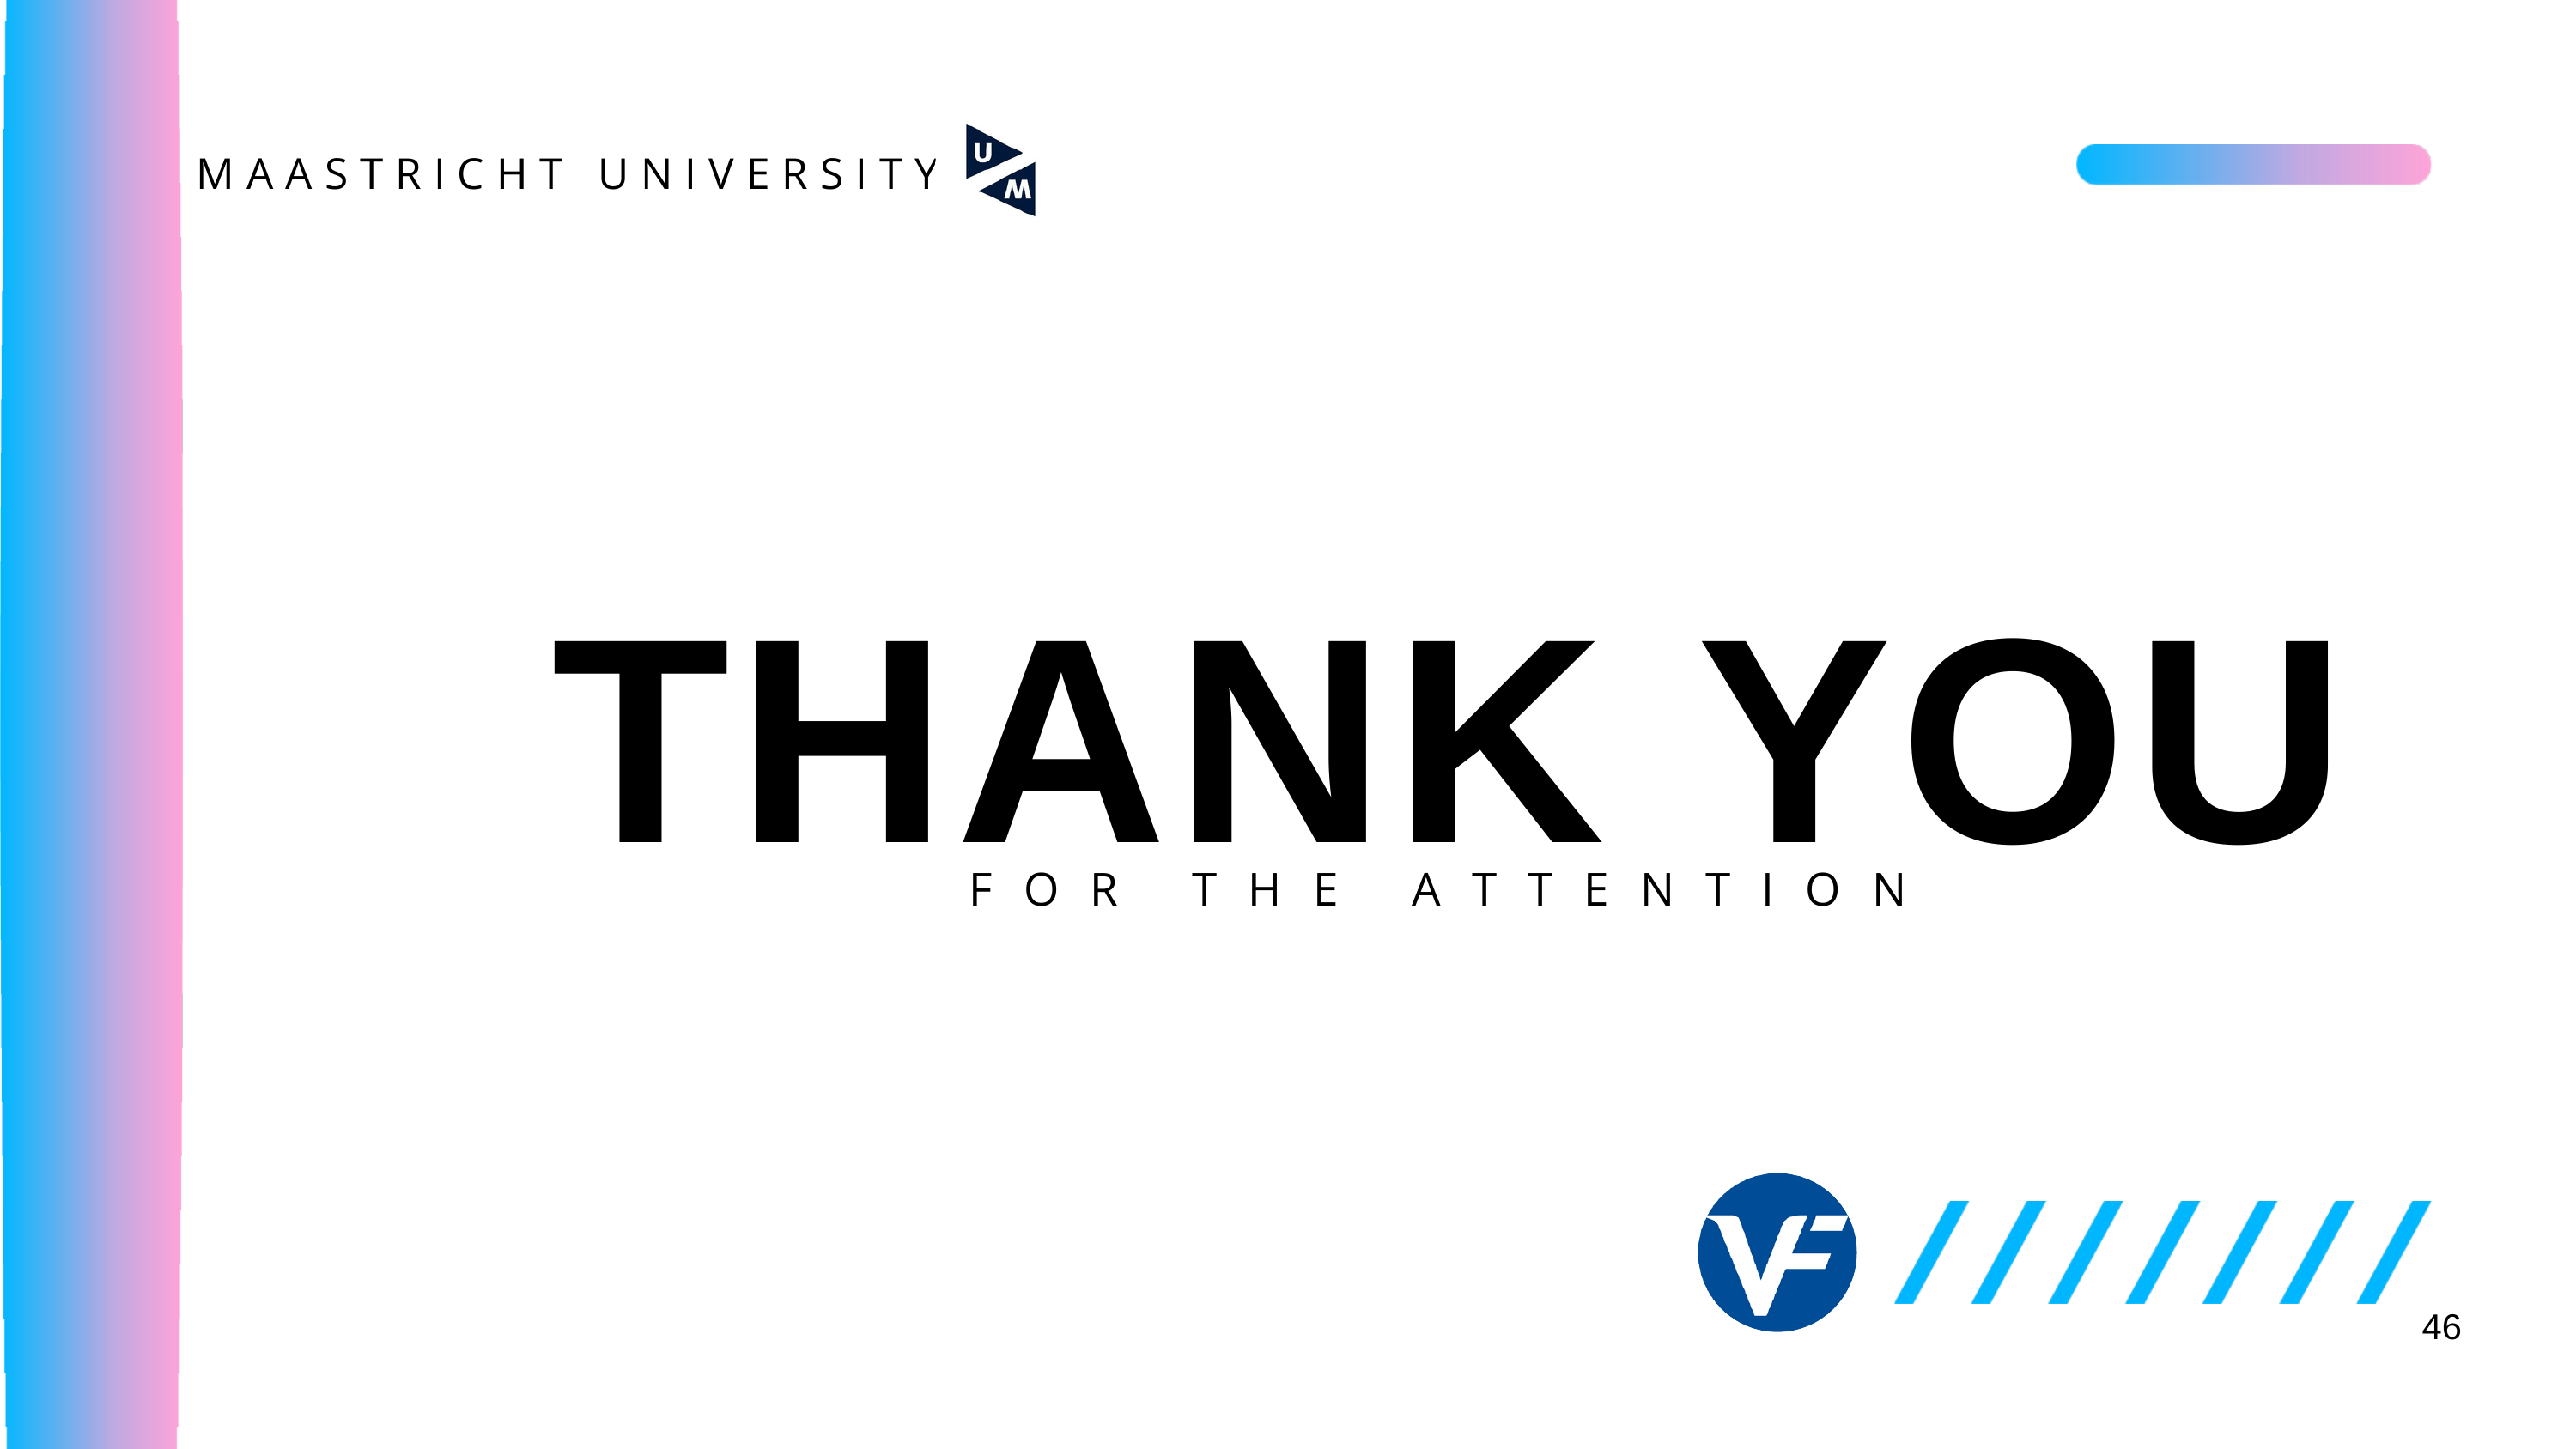

MAASTRICHT UNIVERSITY

THANK YOU

FOR THE ATTENTION

46